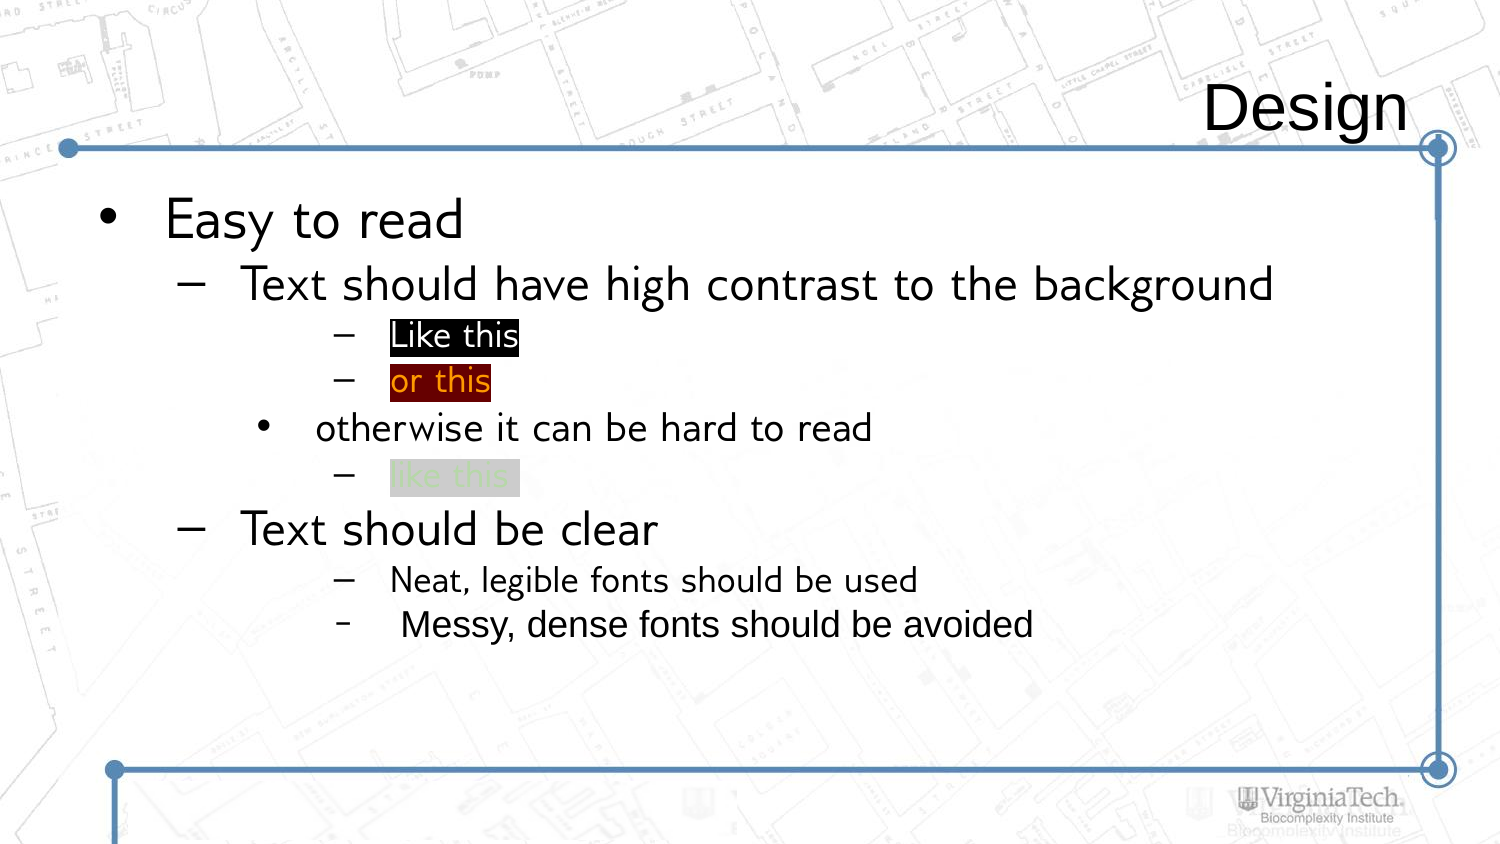

# Design
Easy to read
Text should have high contrast to the background
Like this
or this
otherwise it can be hard to read
like this
Text should be clear
Neat, legible fonts should be used
 Messy, dense fonts should be avoided